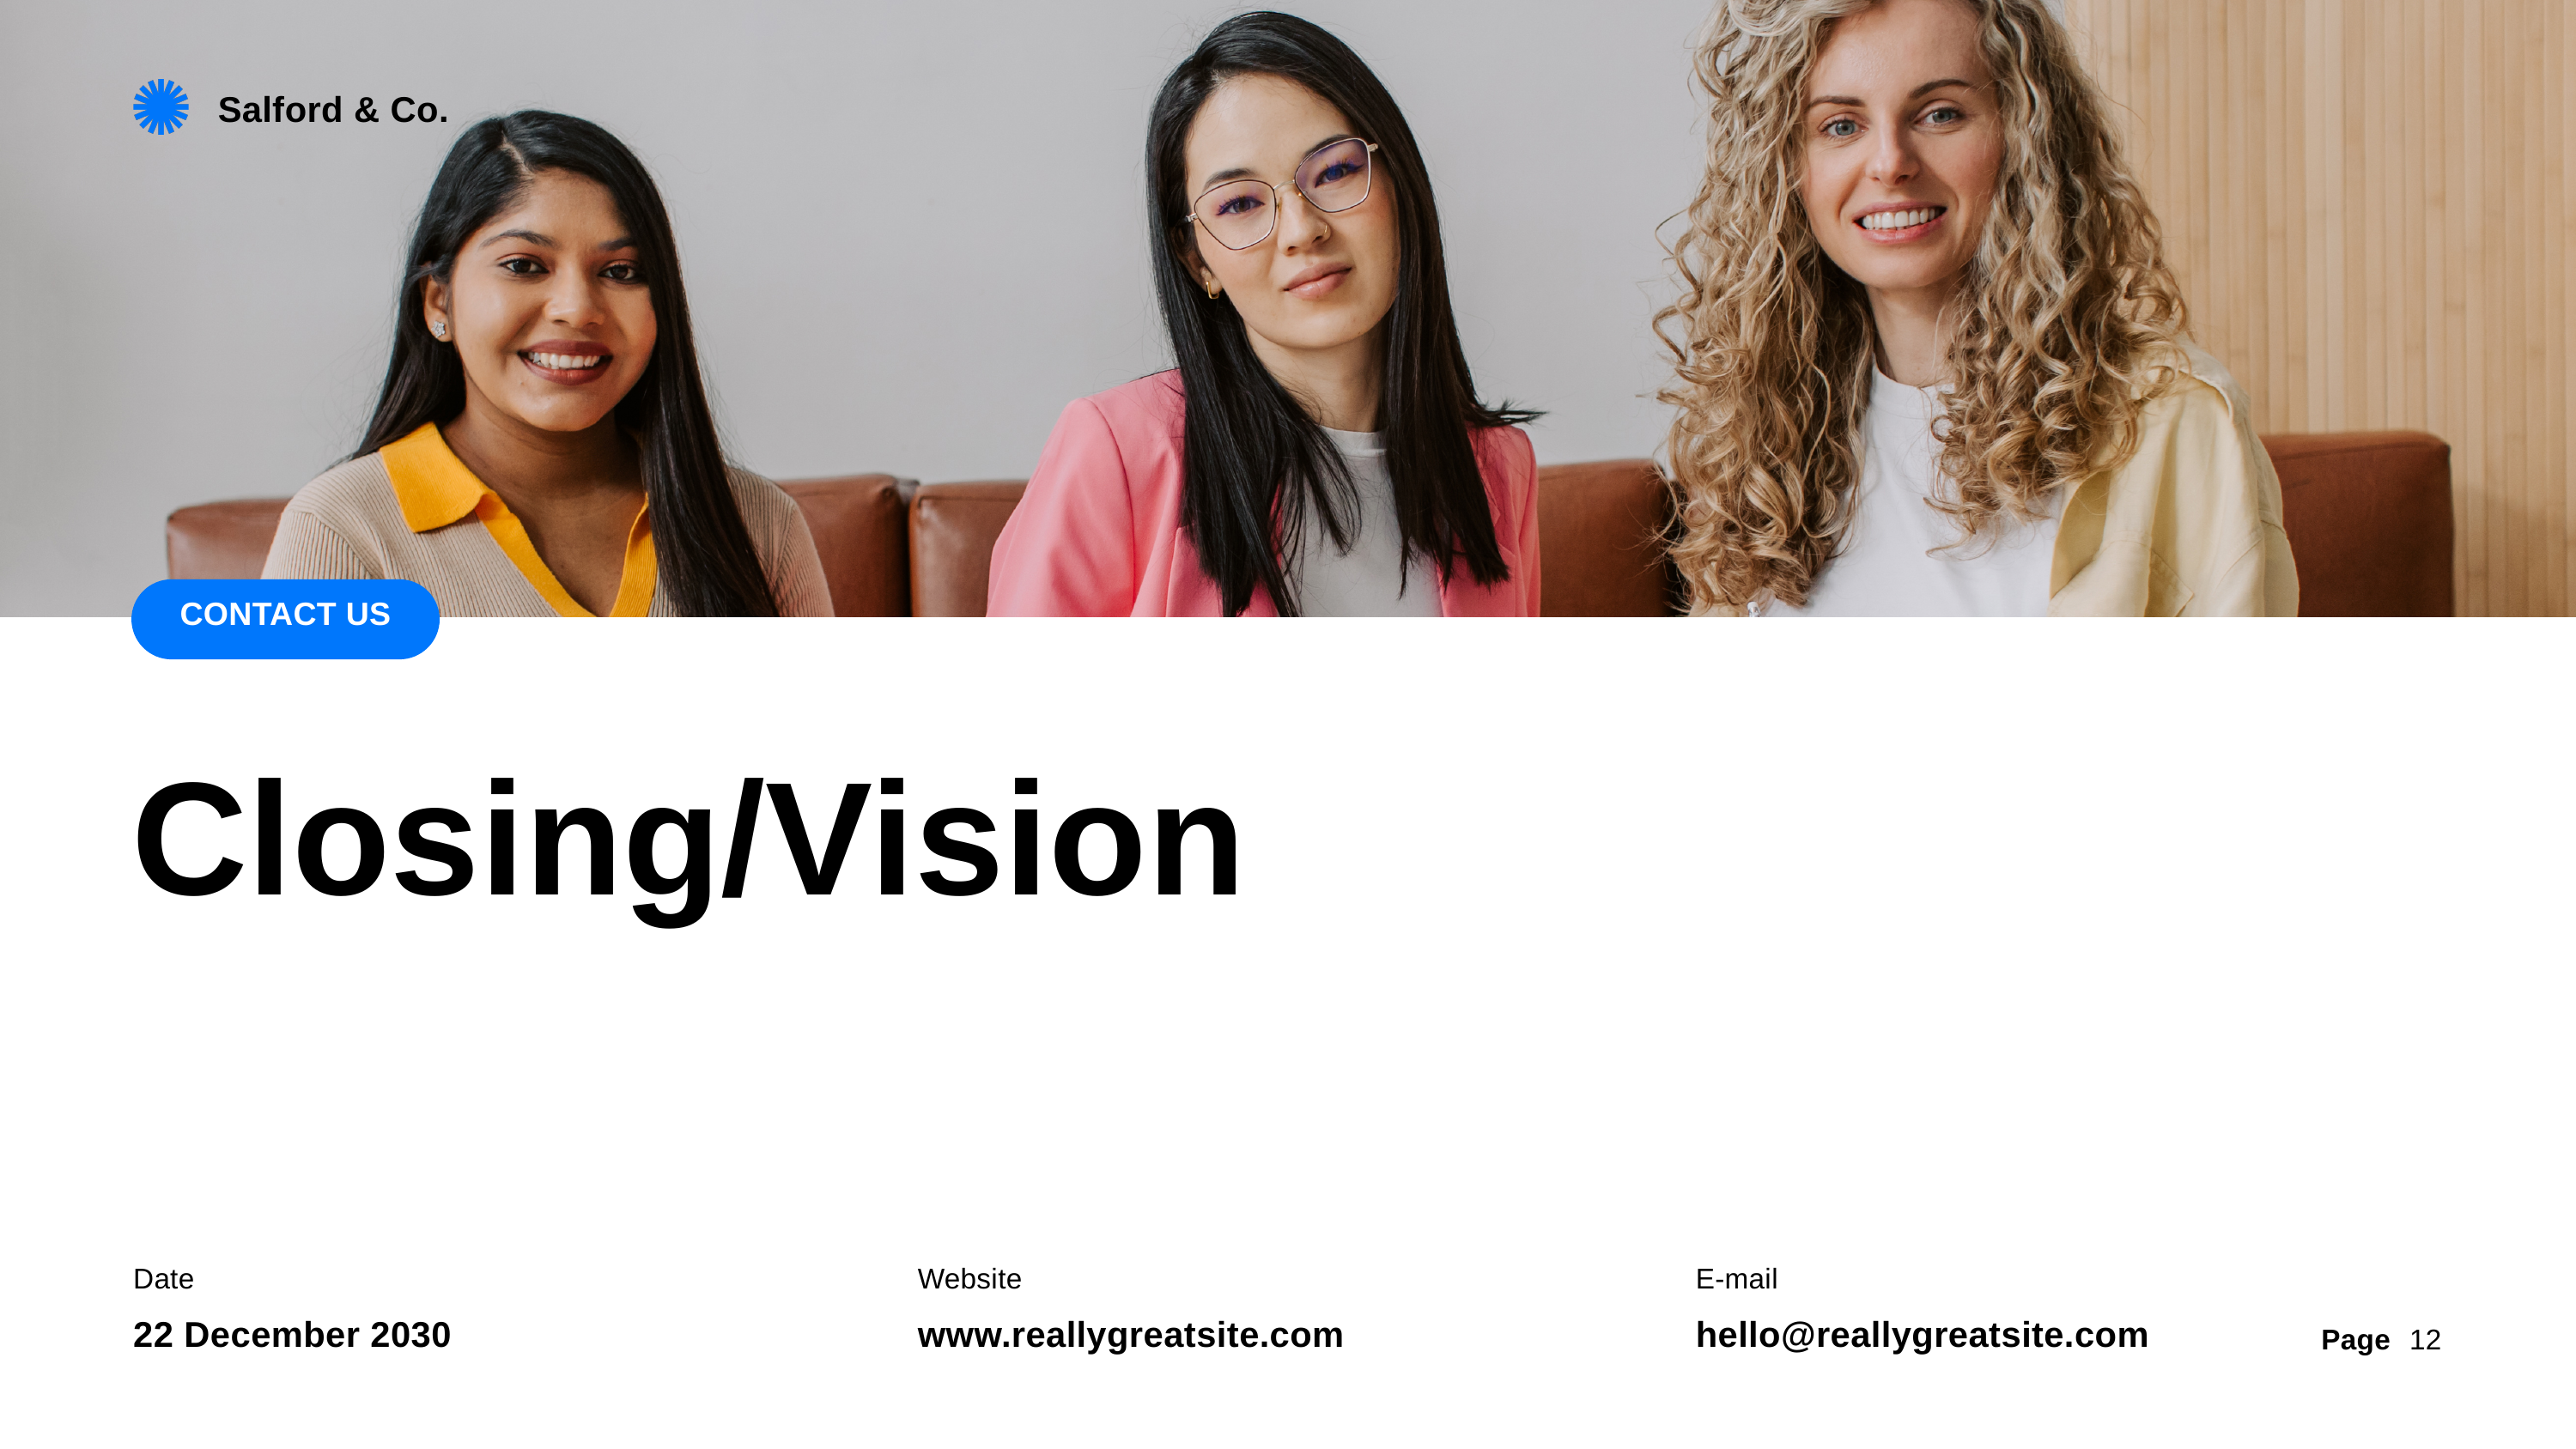

Salford & Co.

CONTACT US
Closing/Vision
Date
Website
E-mail
22 December 2030
www.reallygreatsite.com
hello@reallygreatsite.com
Page
12